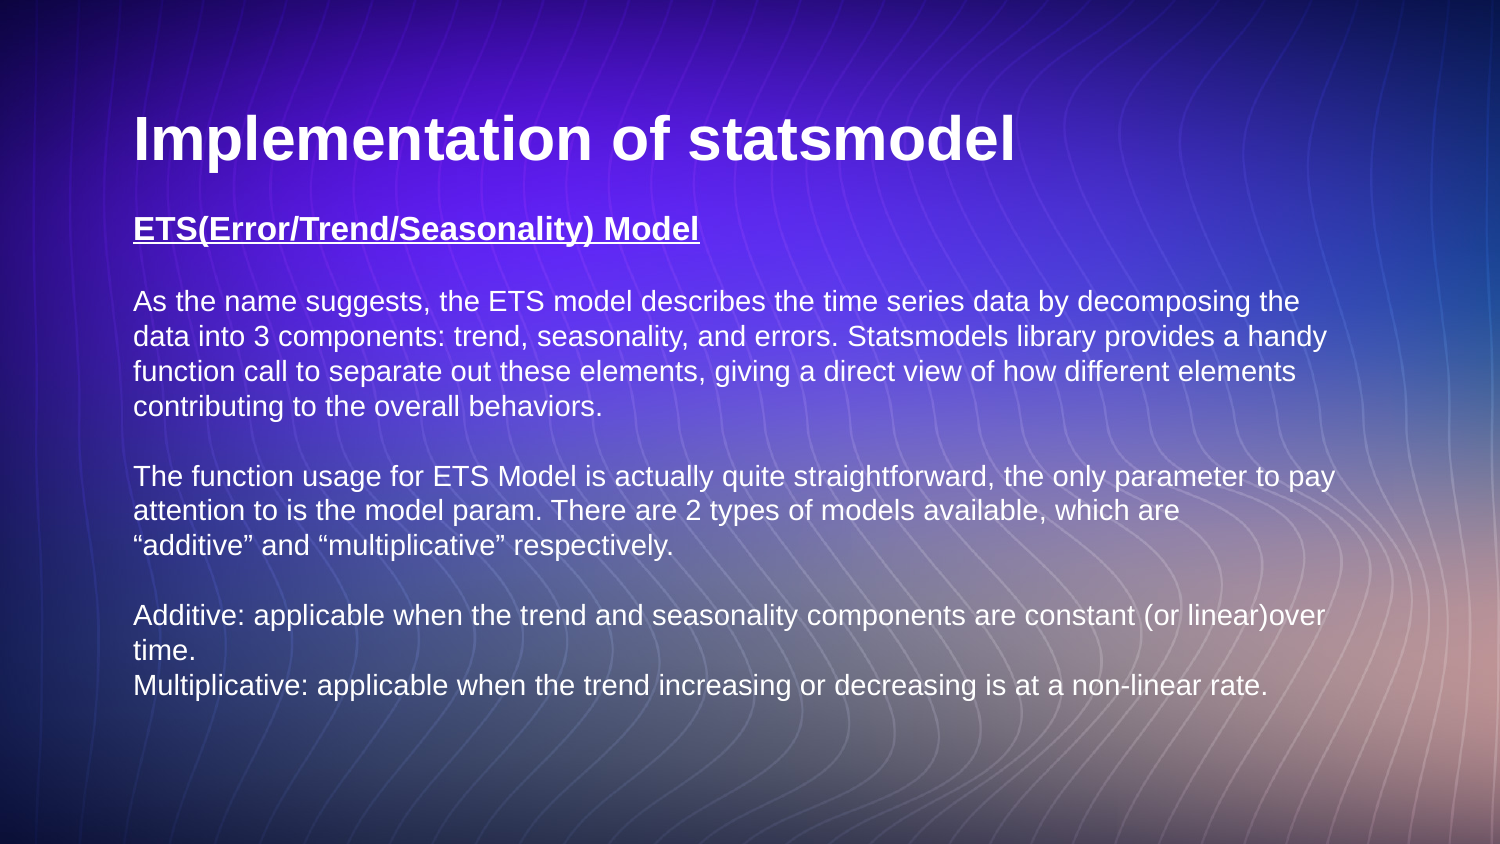

# Implementation of statsmodel
ETS(Error/Trend/Seasonality) Model

As the name suggests, the ETS model describes the time series data by decomposing the data into 3 components: trend, seasonality, and errors. Statsmodels library provides a handy function call to separate out these elements, giving a direct view of how different elements contributing to the overall behaviors.

The function usage for ETS Model is actually quite straightforward, the only parameter to pay attention to is the model param. There are 2 types of models available, which are
“additive” and “multiplicative” respectively.

Additive: applicable when the trend and seasonality components are constant (or linear)over time.
Multiplicative: applicable when the trend increasing or decreasing is at a non-linear rate.